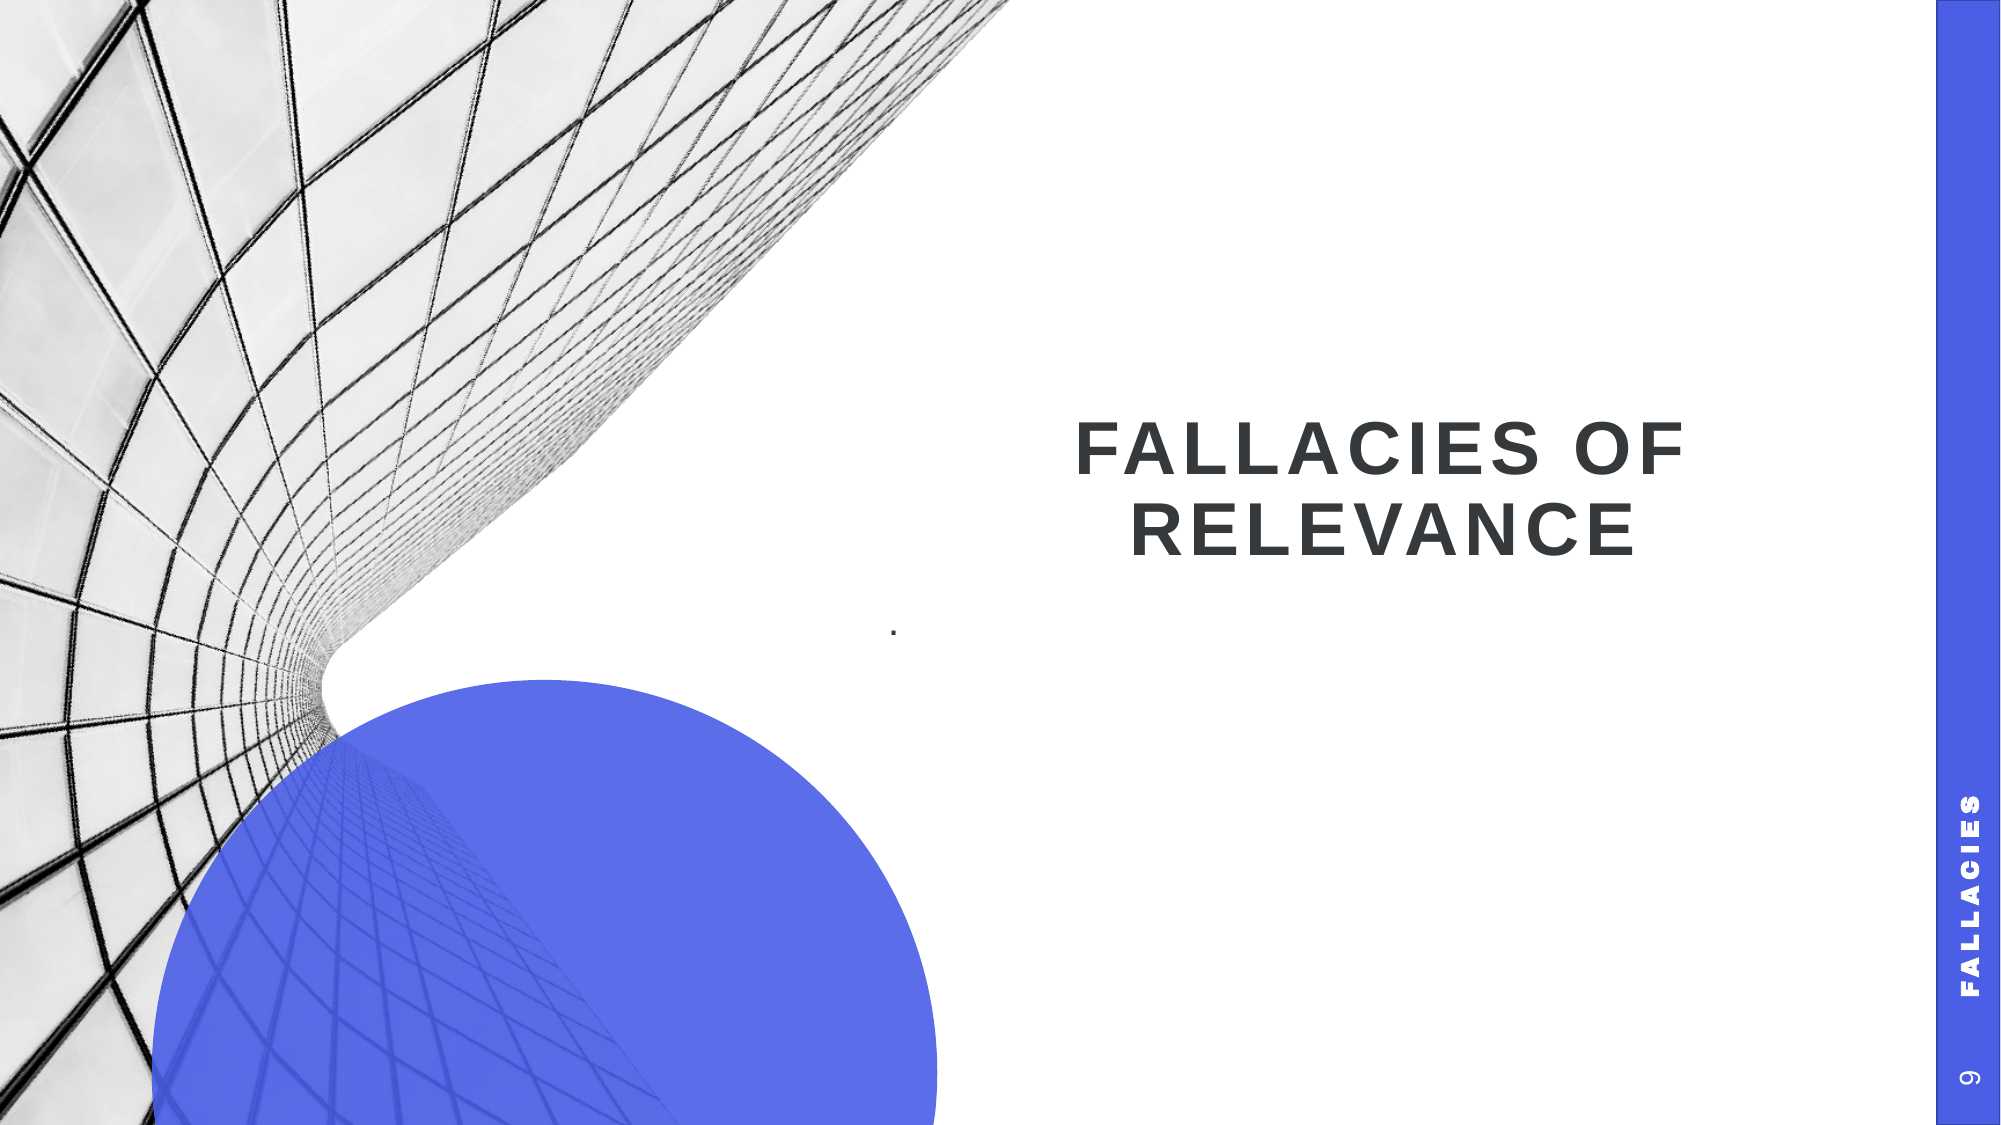

# FALLACIES OF RELEVANCE
Fallacies
.
9